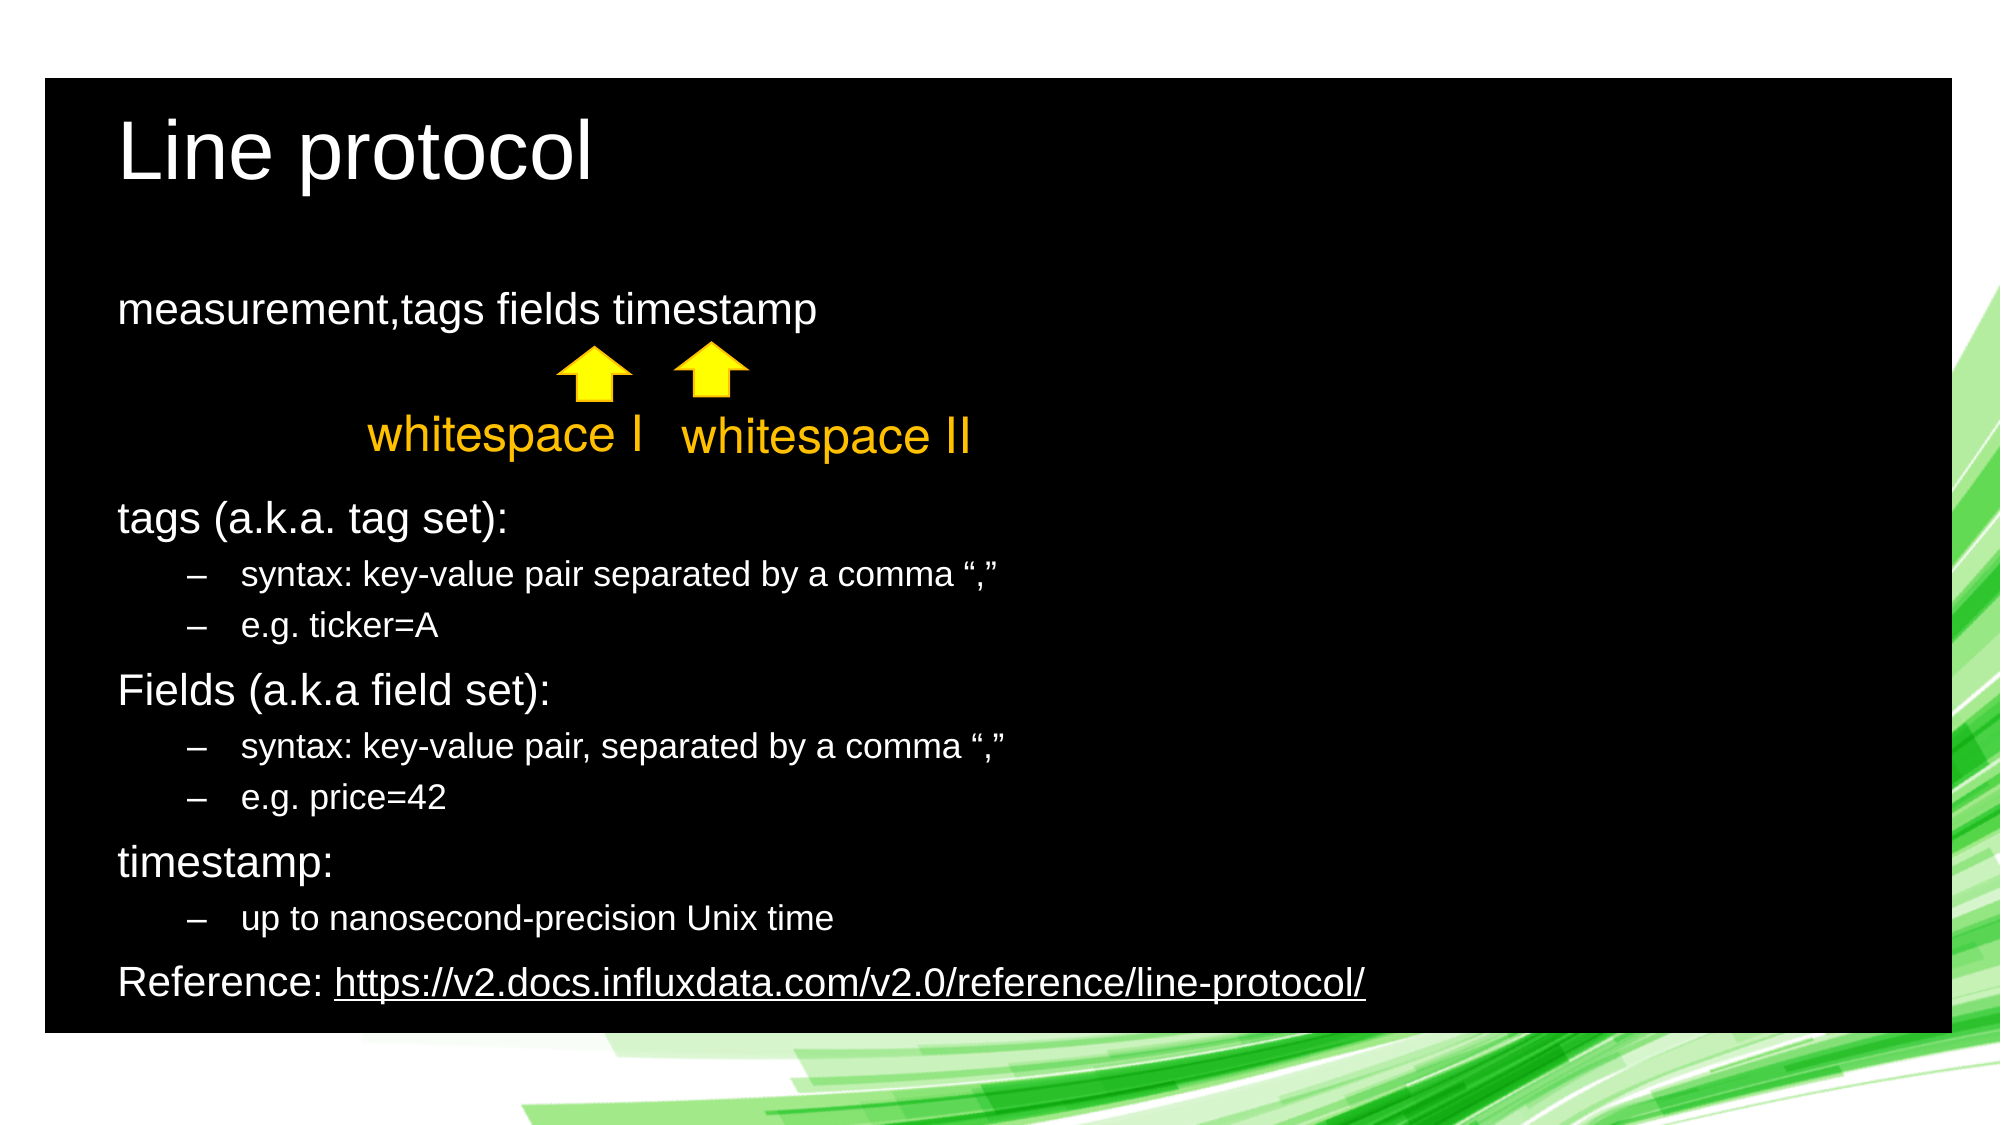

# Line protocol

measurement,tags fields timestamp

tags (a.k.a. tag set):
syntax: key-value pair separated by a comma “,”
e.g. ticker=A
Fields (a.k.a field set):
syntax: key-value pair, separated by a comma “,”
e.g. price=42
timestamp:
up to nanosecond-precision Unix time
Reference: https://v2.docs.influxdata.com/v2.0/reference/line-protocol/

whitespace I
whitespace II